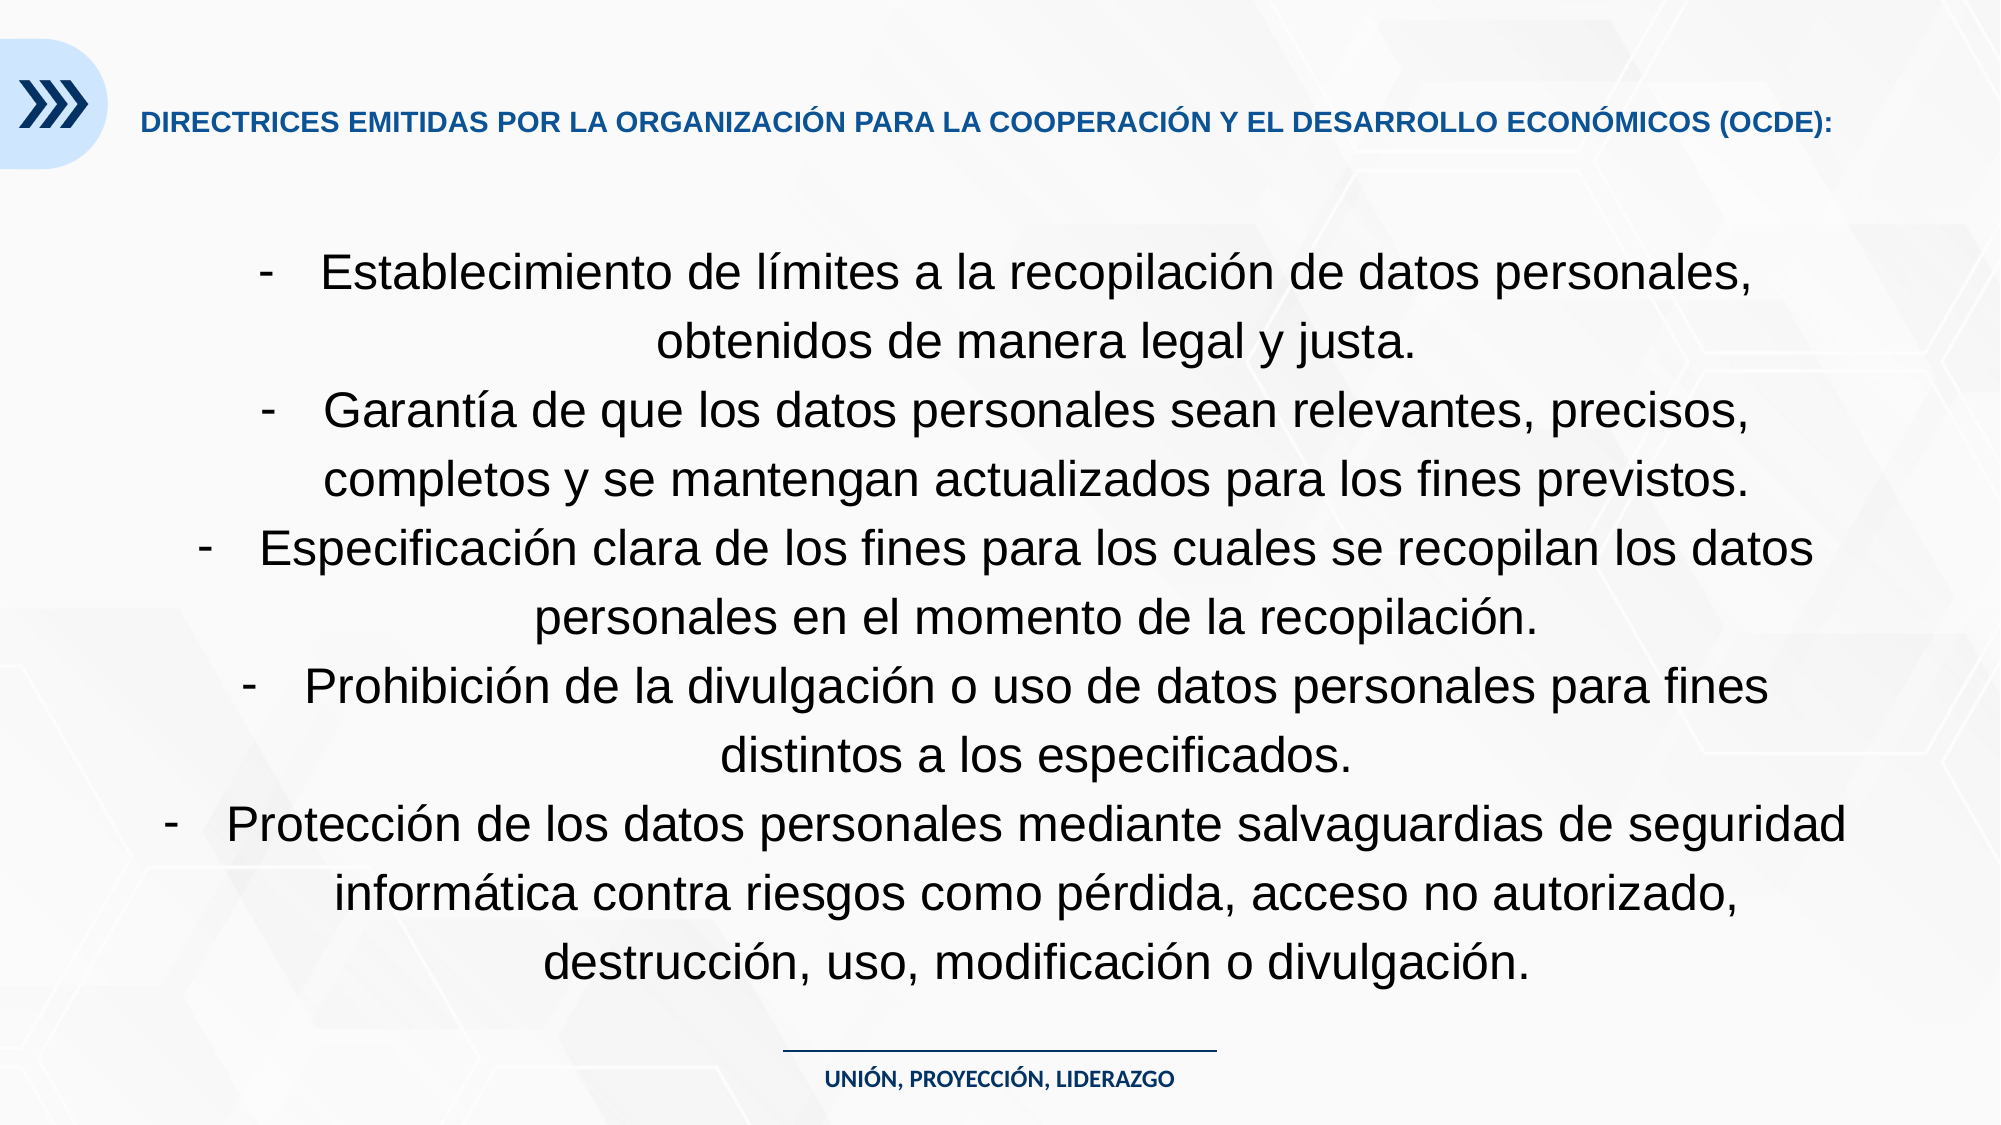

DIRECTRICES EMITIDAS POR LA ORGANIZACIÓN PARA LA COOPERACIÓN Y EL DESARROLLO ECONÓMICOS (OCDE):
Establecimiento de límites a la recopilación de datos personales, obtenidos de manera legal y justa.
Garantía de que los datos personales sean relevantes, precisos, completos y se mantengan actualizados para los fines previstos.
Especificación clara de los fines para los cuales se recopilan los datos personales en el momento de la recopilación.
Prohibición de la divulgación o uso de datos personales para fines distintos a los especificados.
Protección de los datos personales mediante salvaguardias de seguridad informática contra riesgos como pérdida, acceso no autorizado, destrucción, uso, modificación o divulgación.